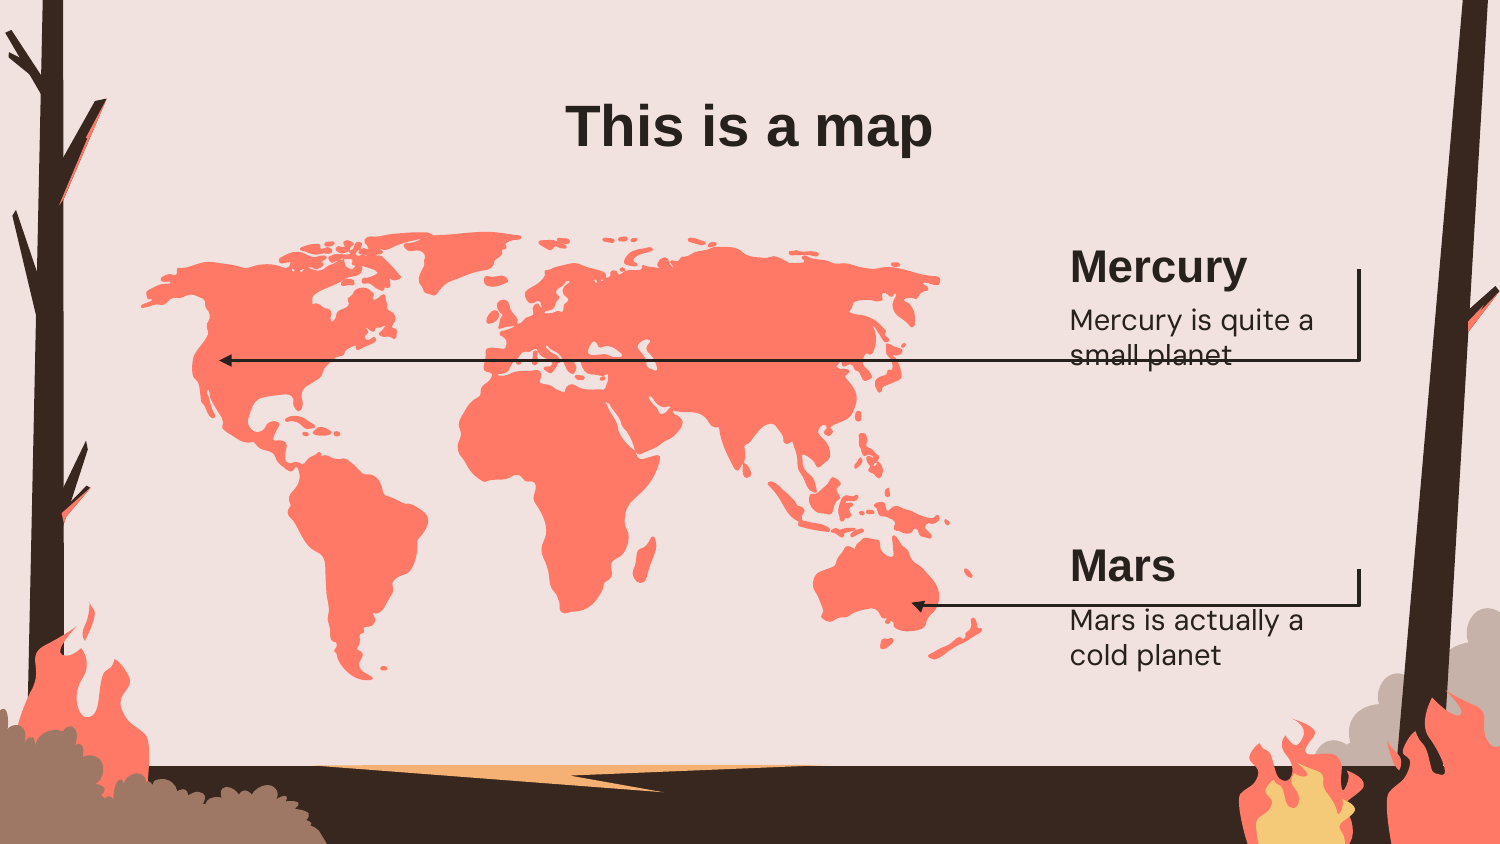

# This is a map

Mercury
Mercury is quite a small planet
Mars
Mars is actually a cold planet